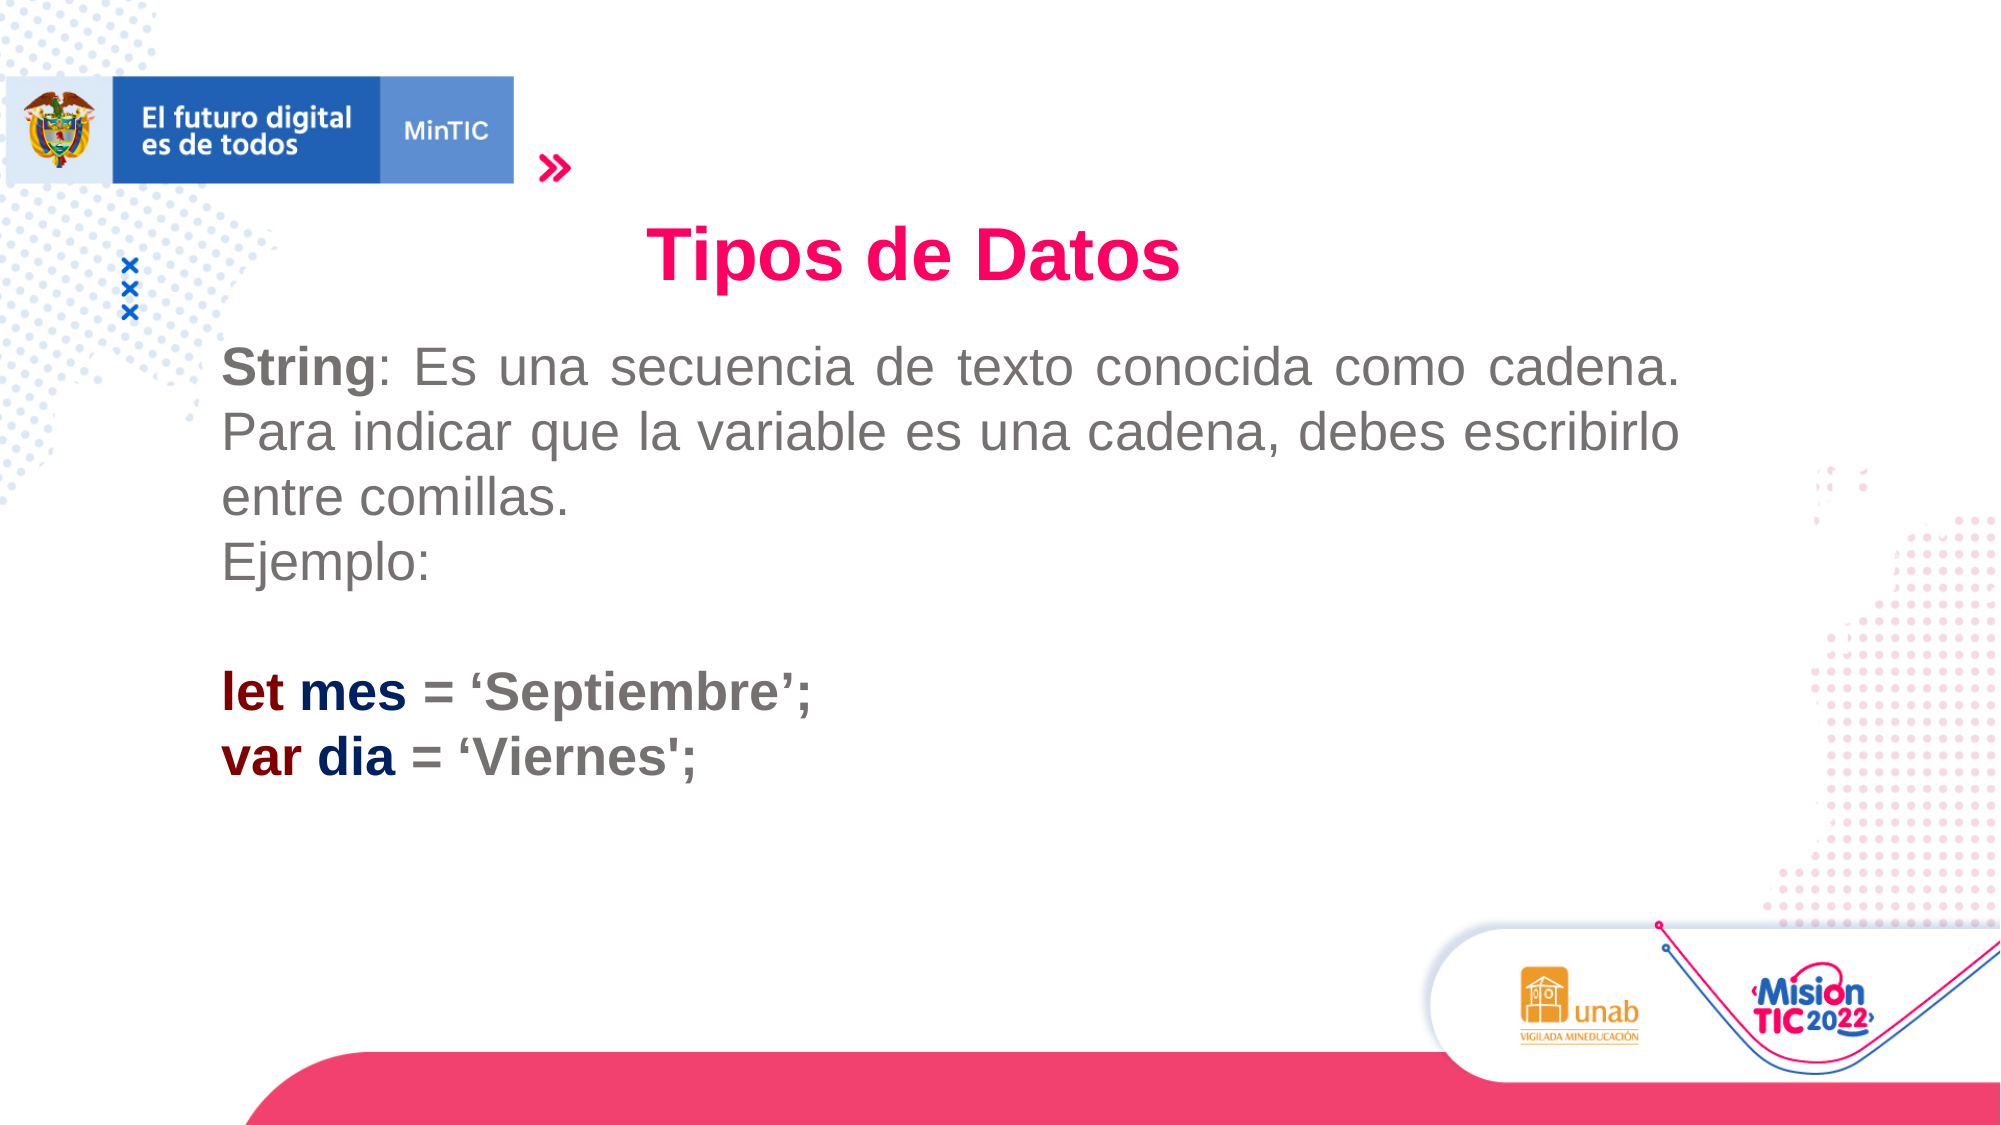

Tipos de Datos
String: Es una secuencia de texto conocida como cadena. Para indicar que la variable es una cadena, debes escribirlo entre comillas.
Ejemplo:

let mes = ‘Septiembre’;
var dia = ‘Viernes';